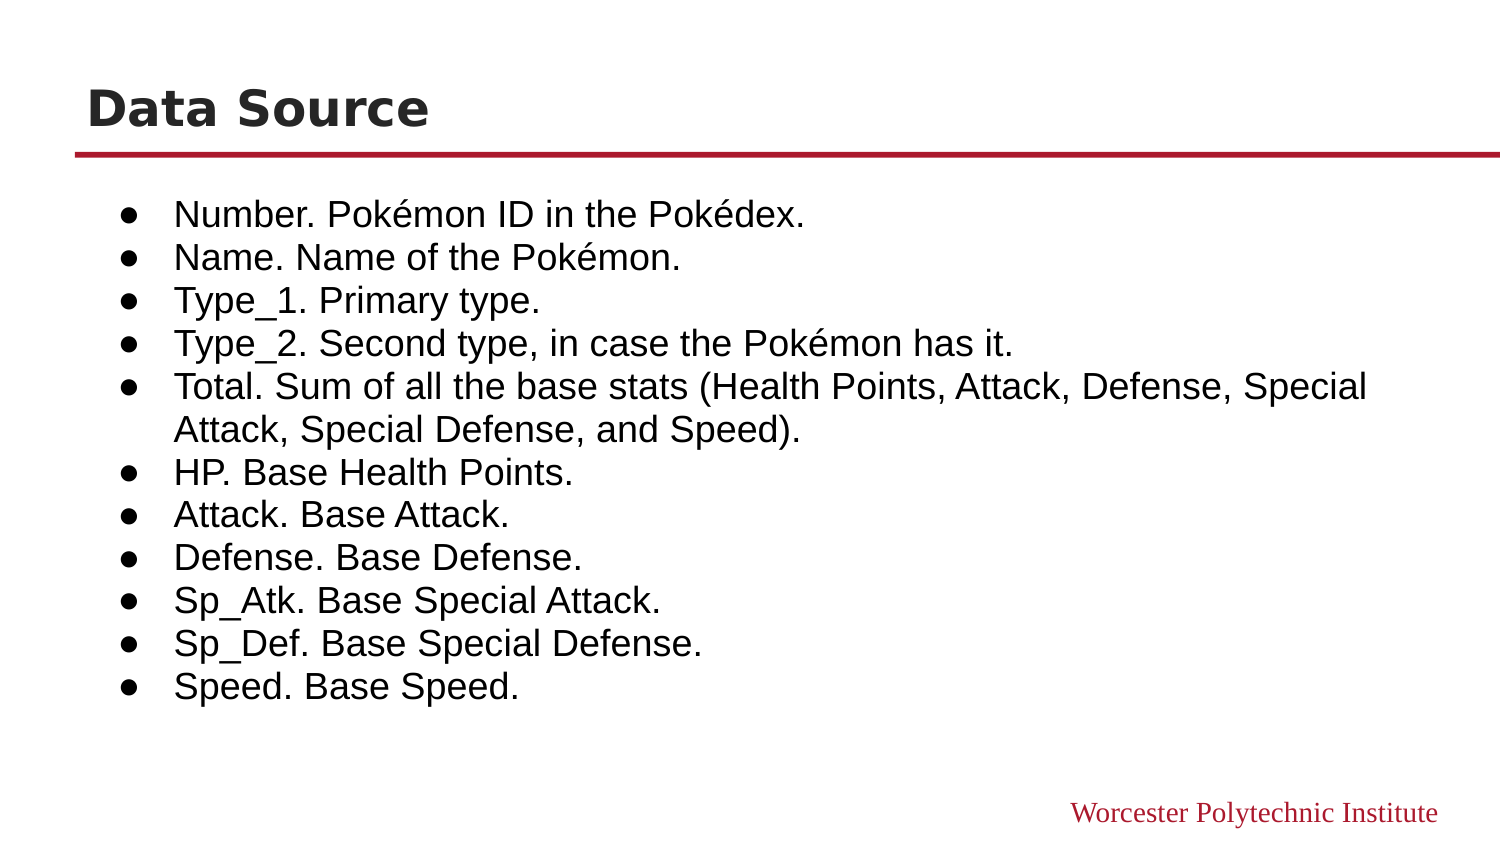

# Data Source
Number. Pokémon ID in the Pokédex.
Name. Name of the Pokémon.
Type_1. Primary type.
Type_2. Second type, in case the Pokémon has it.
Total. Sum of all the base stats (Health Points, Attack, Defense, Special Attack, Special Defense, and Speed).
HP. Base Health Points.
Attack. Base Attack.
Defense. Base Defense.
Sp_Atk. Base Special Attack.
Sp_Def. Base Special Defense.
Speed. Base Speed.